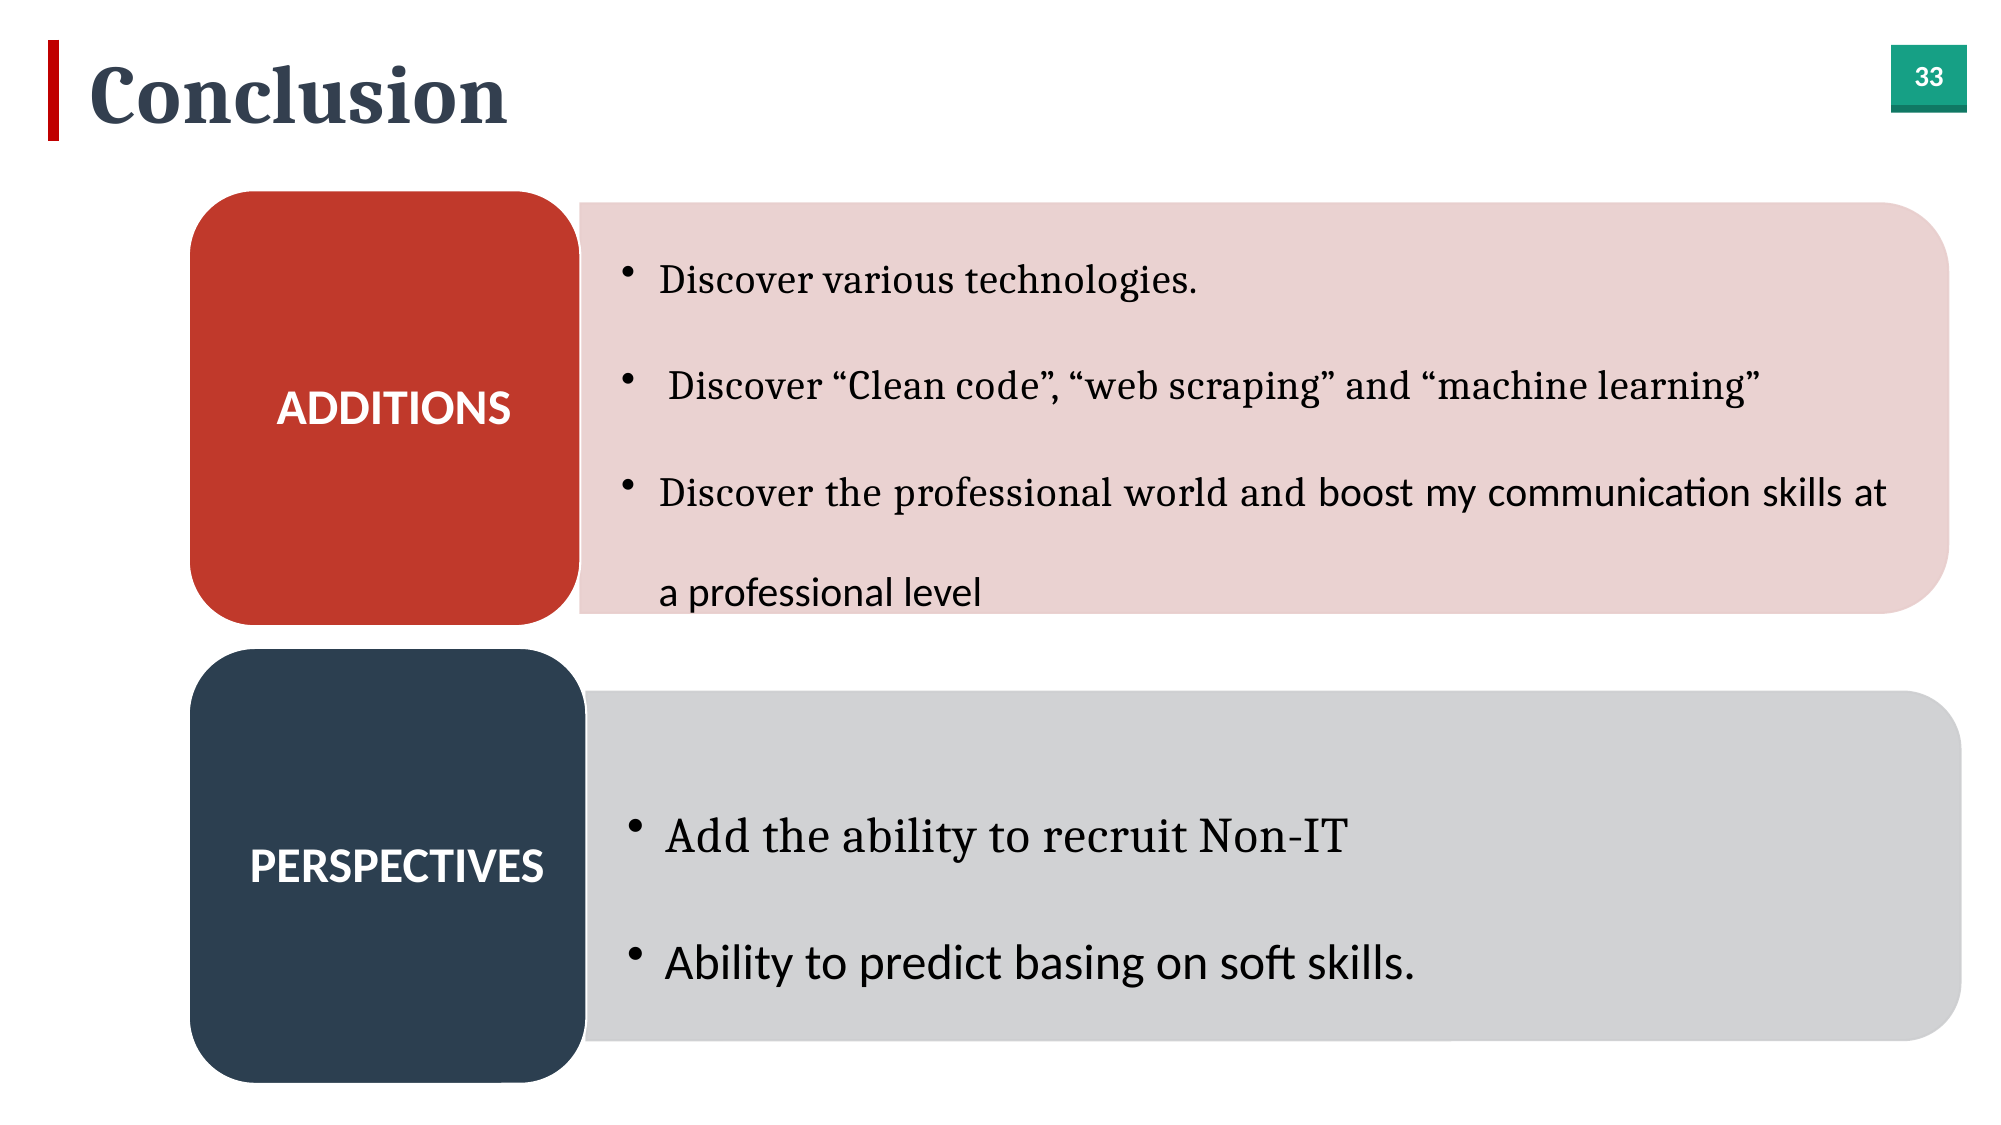

Conclusion
Discover various technologies.
 Discover “Clean code”, “web scraping” and “machine learning”
Discover the professional world and boost my communication skills at a professional level
Additions
Add the ability to recruit Non-IT
Ability to predict basing on soft skills.
Perspectives